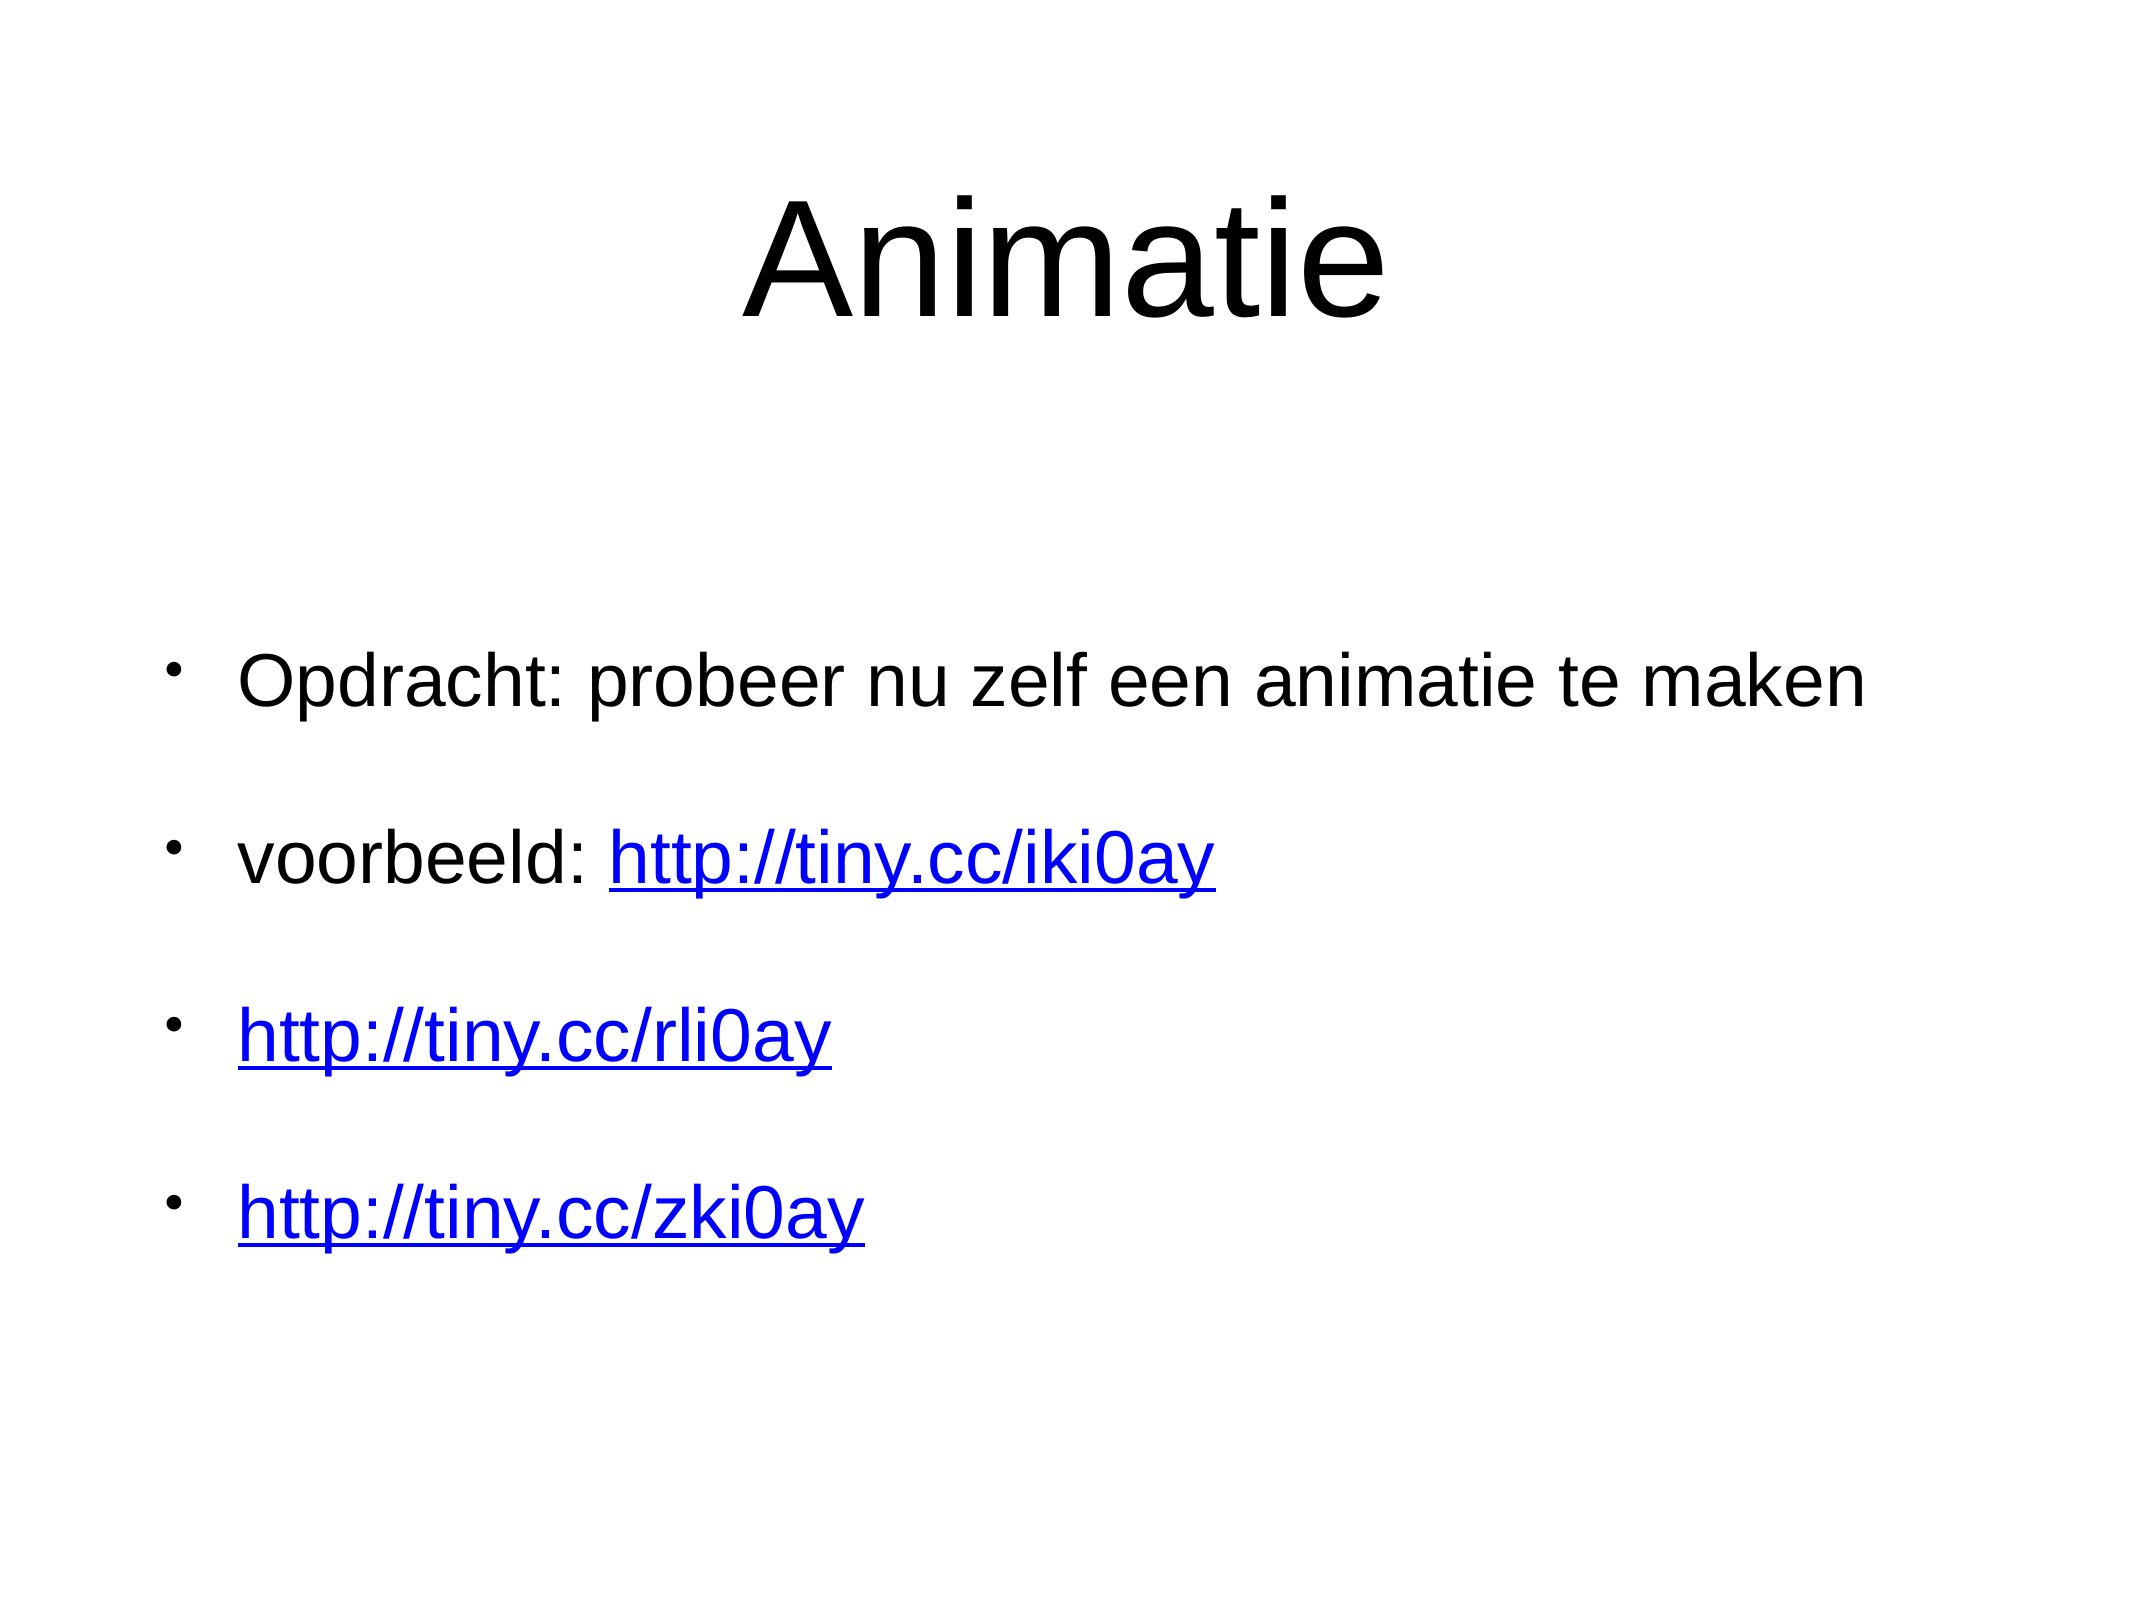

# Animatie
Opdracht: probeer nu zelf een animatie te maken
voorbeeld: http://tiny.cc/iki0ay
http://tiny.cc/rli0ay
http://tiny.cc/zki0ay